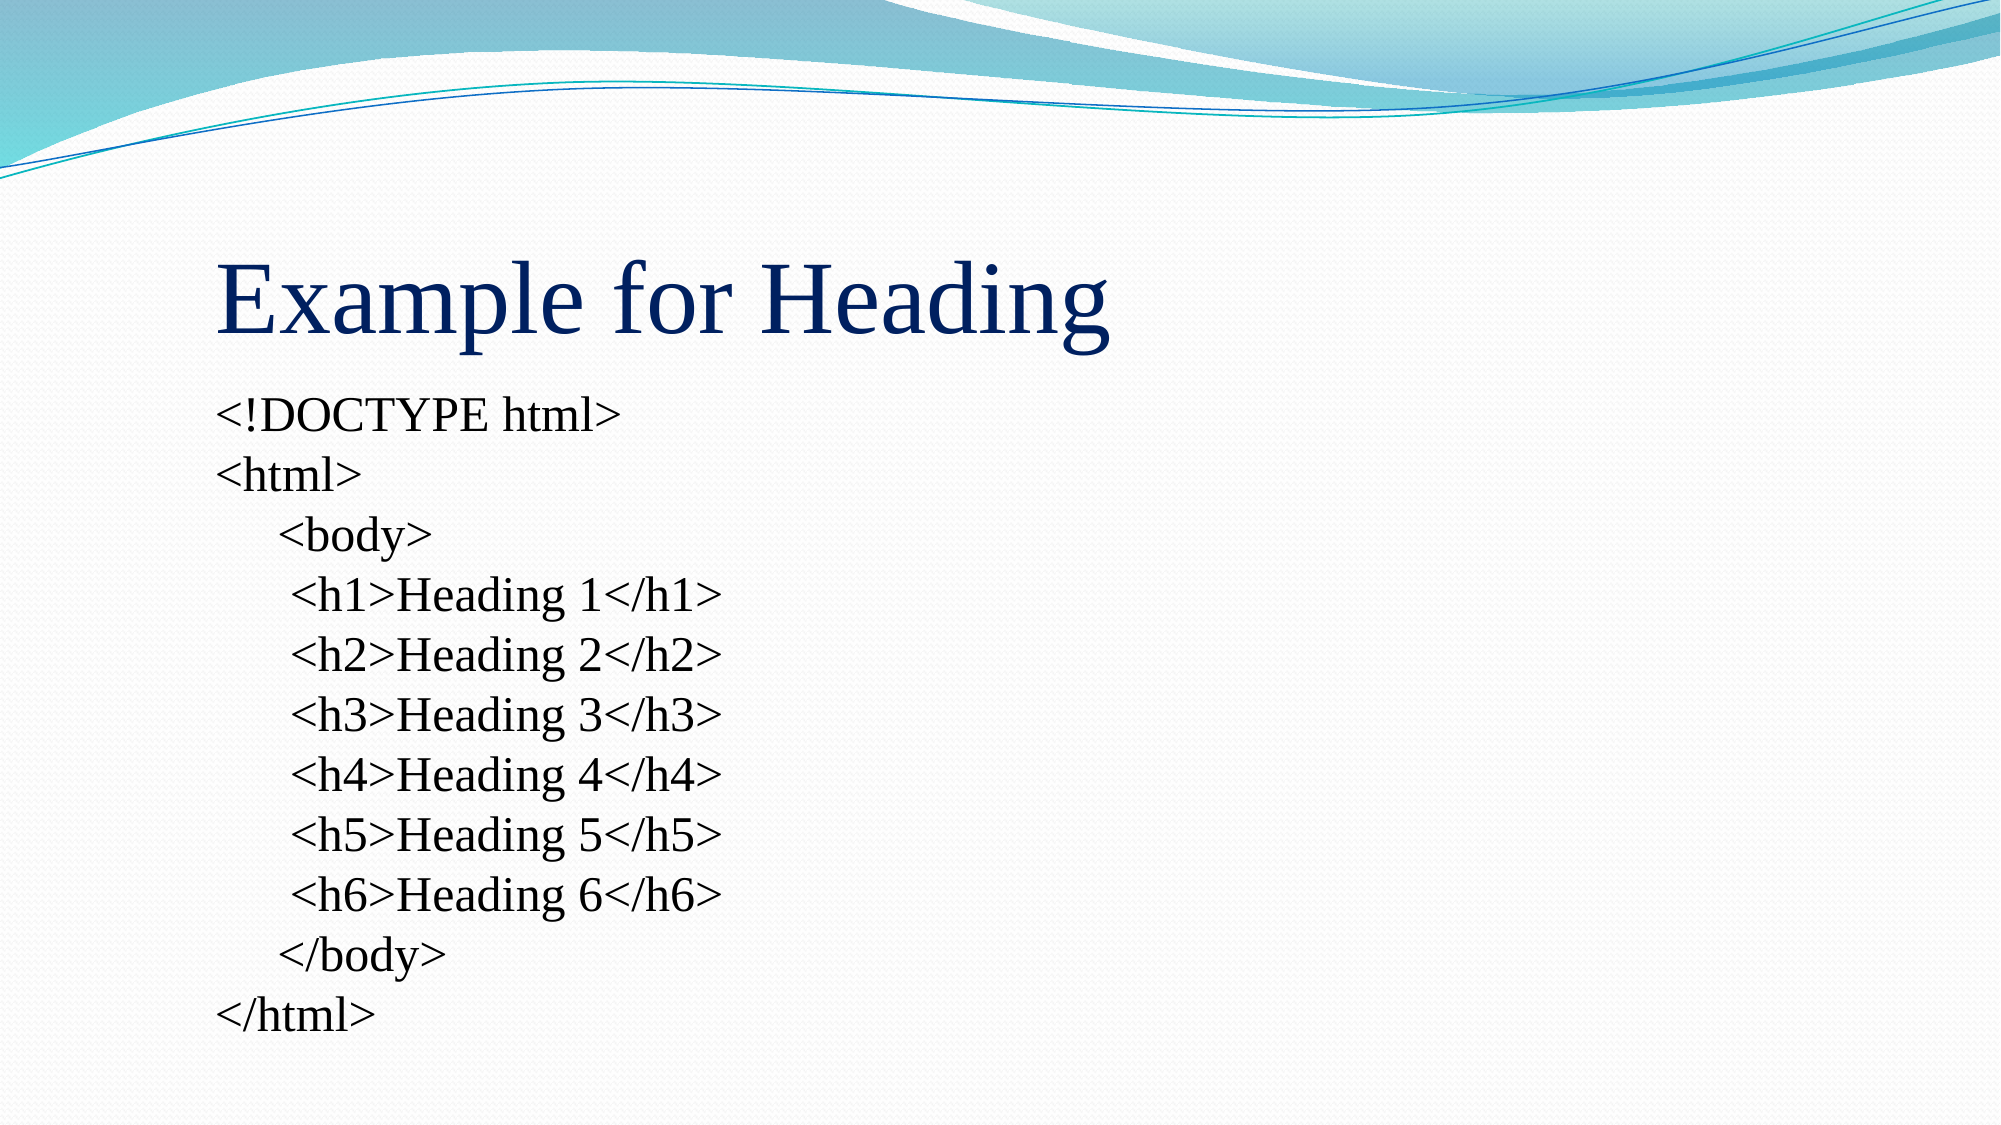

# Example for Heading
<!DOCTYPE html>
<html>
     <body>
      <h1>Heading 1</h1>
      <h2>Heading 2</h2>
      <h3>Heading 3</h3>
      <h4>Heading 4</h4>
      <h5>Heading 5</h5>
      <h6>Heading 6</h6>
     </body>
</html>